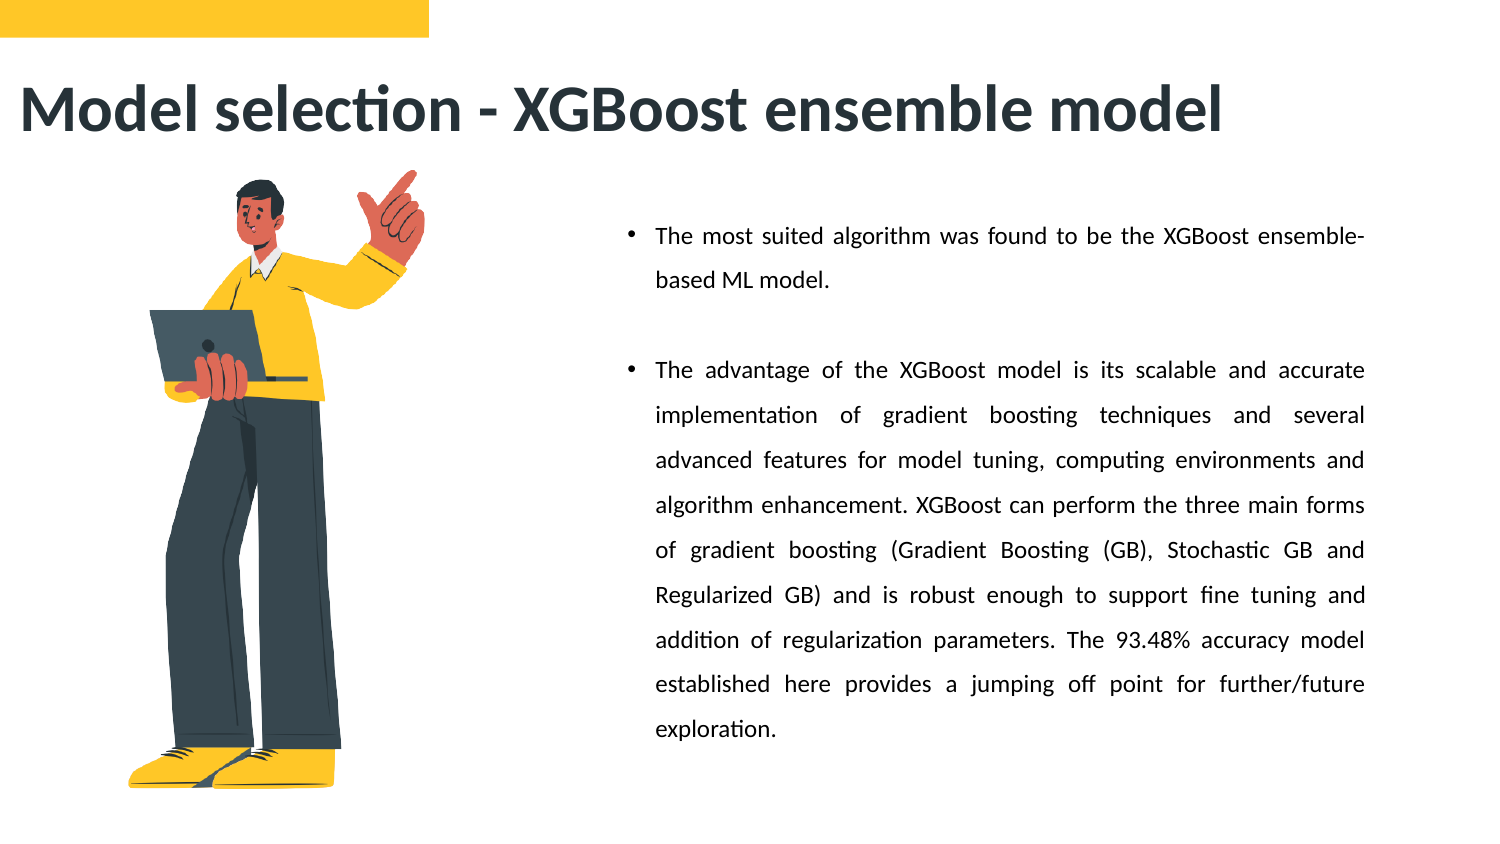

# Model selection - XGBoost ensemble model

The most suited algorithm was found to be the XGBoost ensemble-based ML model.

The advantage of the XGBoost model is its scalable and accurate implementation of gradient boosting techniques and several advanced features for model tuning, computing environments and algorithm enhancement. XGBoost can perform the three main forms of gradient boosting (Gradient Boosting (GB), Stochastic GB and Regularized GB) and is robust enough to support fine tuning and addition of regularization parameters. The 93.48% accuracy model established here provides a jumping off point for further/future exploration.